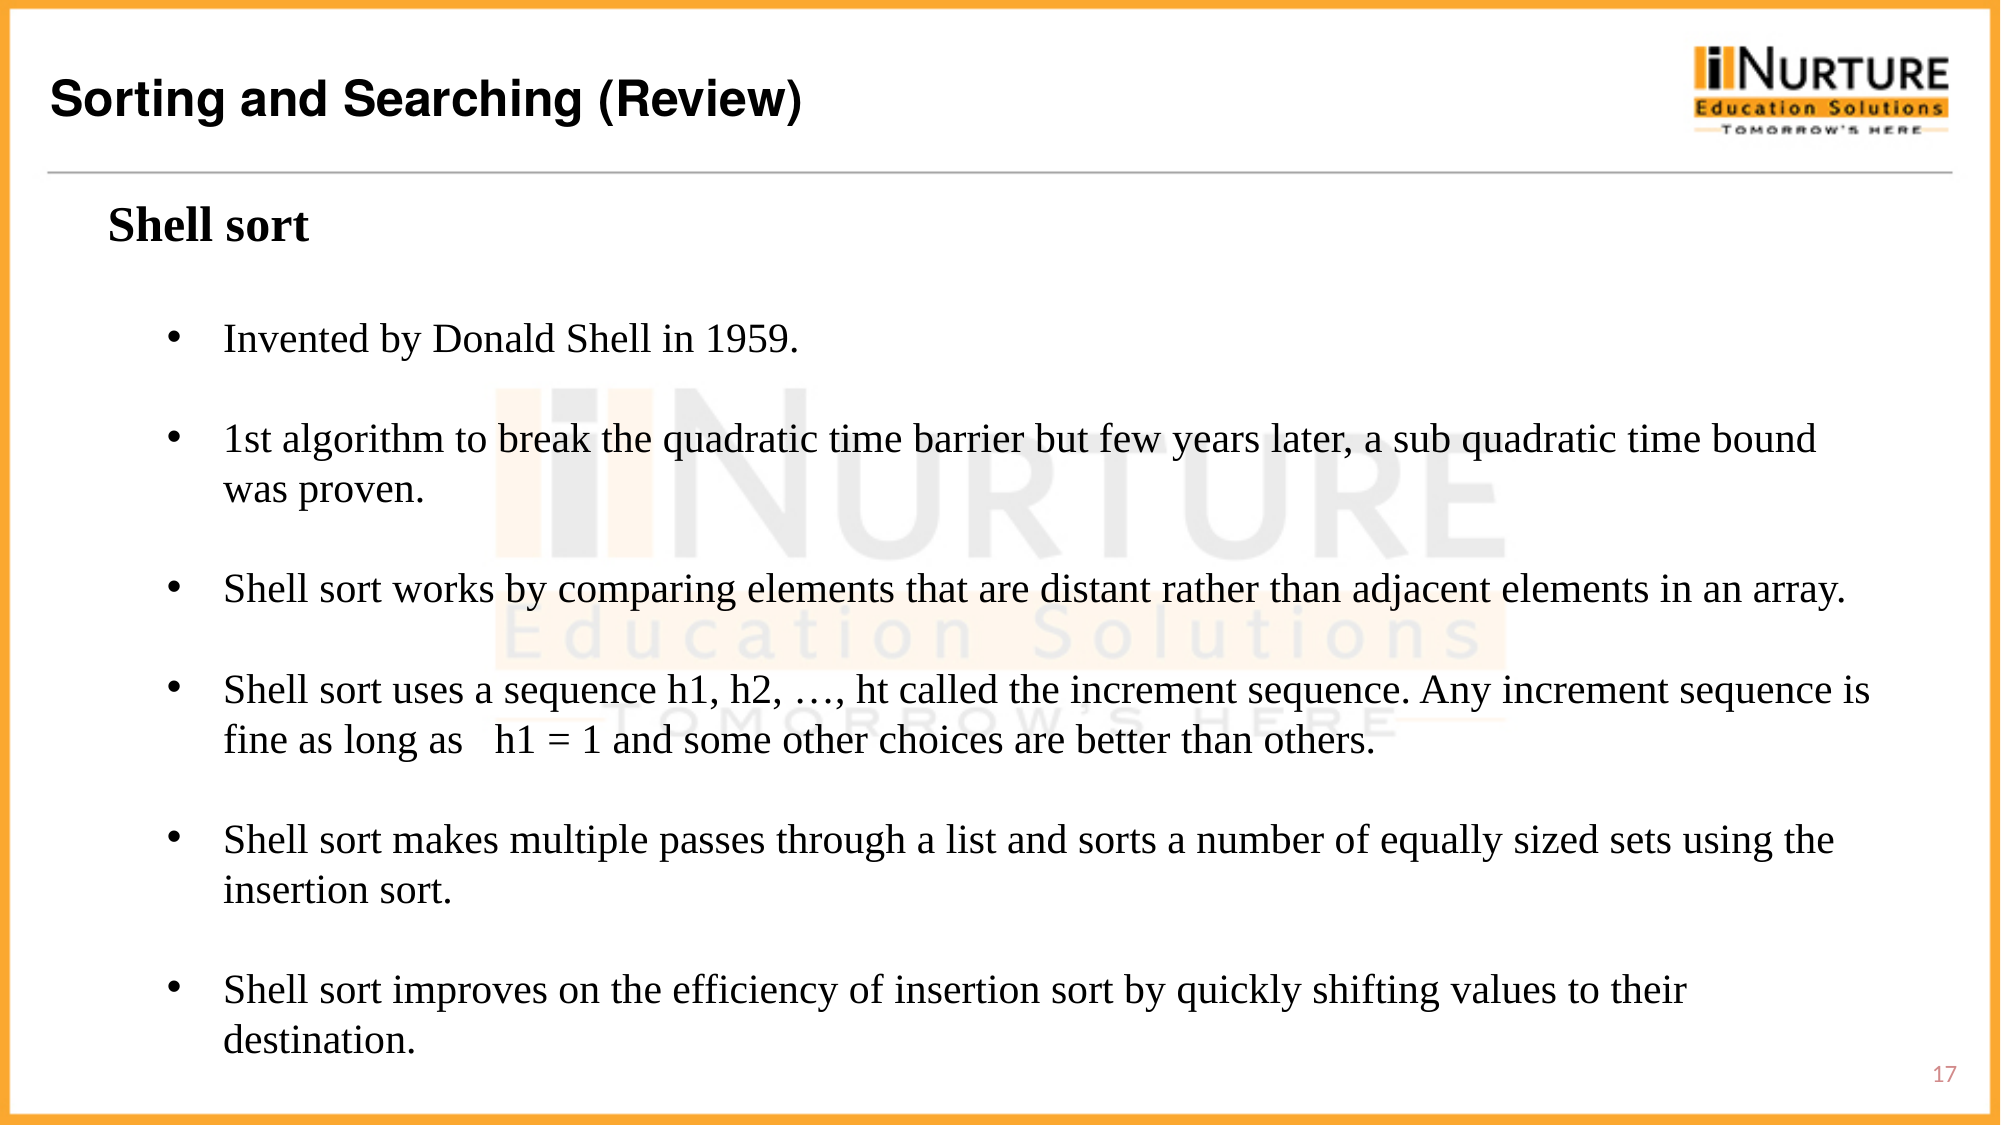

Sorting and Searching (Review)
Shell sort

Invented by Donald Shell in 1959.

1st algorithm to break the quadratic time barrier but few years later, a sub quadratic time bound was proven.

Shell sort works by comparing elements that are distant rather than adjacent elements in an array.

Shell sort uses a sequence h1, h2, …, ht called the increment sequence. Any increment sequence is fine as long as   h1 = 1 and some other choices are better than others.

Shell sort makes multiple passes through a list and sorts a number of equally sized sets using the insertion sort.

Shell sort improves on the efficiency of insertion sort by quickly shifting values to their destination.

17